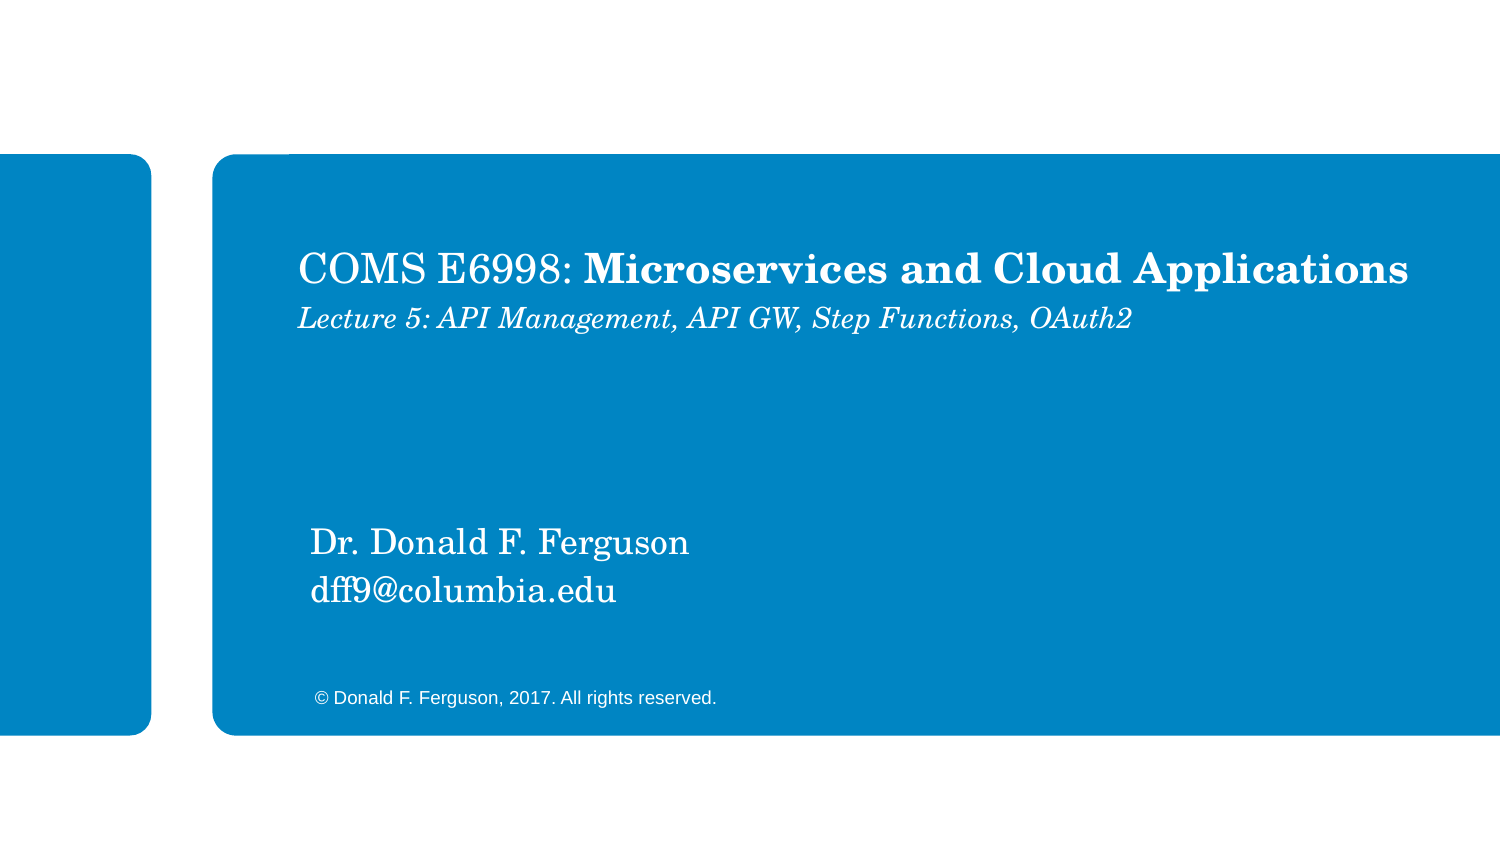

COMS E6998: Microservices and Cloud Applications
Lecture 5: API Management, API GW, Step Functions, OAuth2
Dr. Donald F. Ferguson
dff9@columbia.edu